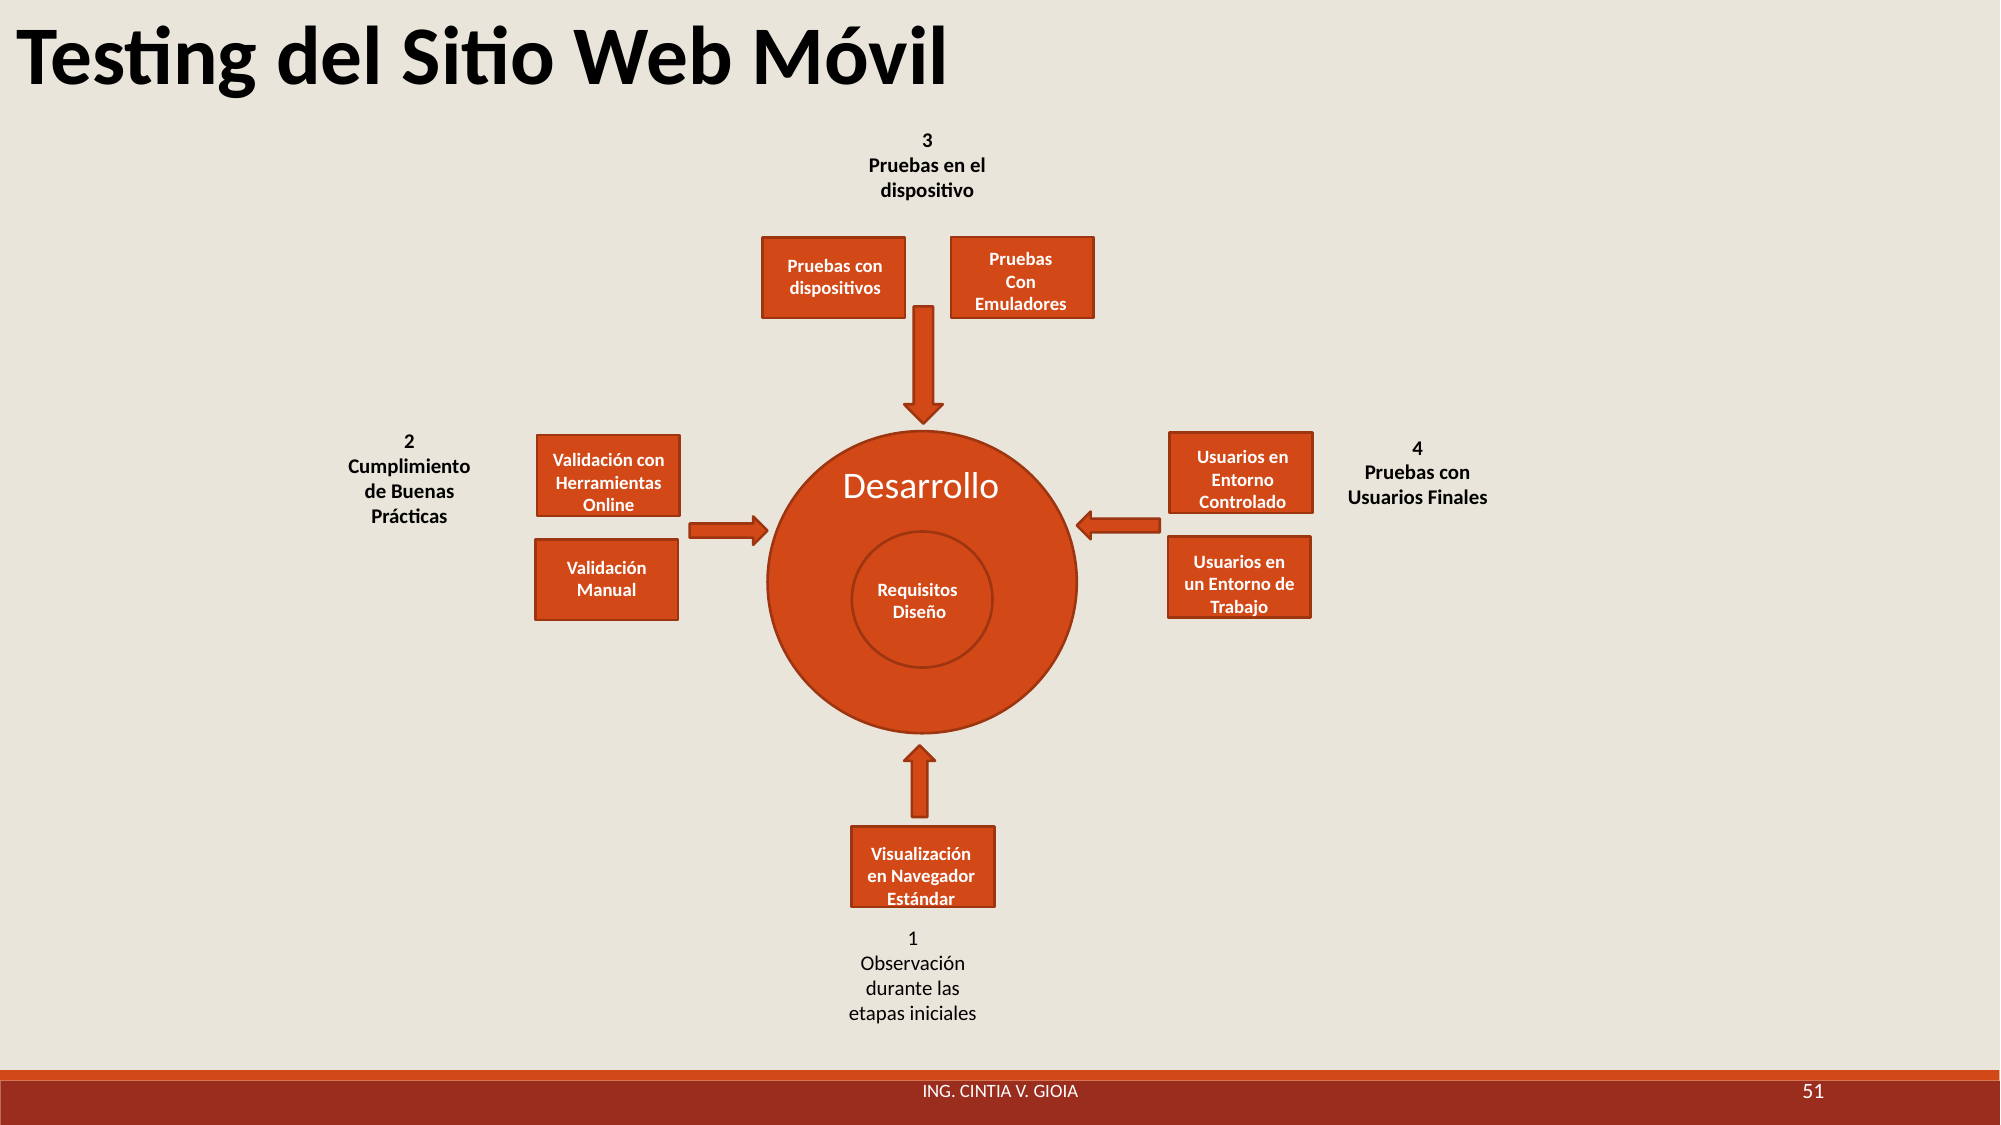

Testing del Sitio Web Móvil

3
Pruebas en el dispositivo

Pruebas
Con Emuladores
Pruebas con dispositivos

2
Cumplimiento de Buenas Prácticas
4
Pruebas con Usuarios Finales

Usuarios en Entorno Controlado
Validación con Herramientas Online
Desarrollo

Usuarios en un Entorno de Trabajo
Validación Manual
Requisitos
Diseño

Visualización en Navegador Estándar
1
Observación durante las etapas iniciales
Ing. Cintia V. Gioia
51